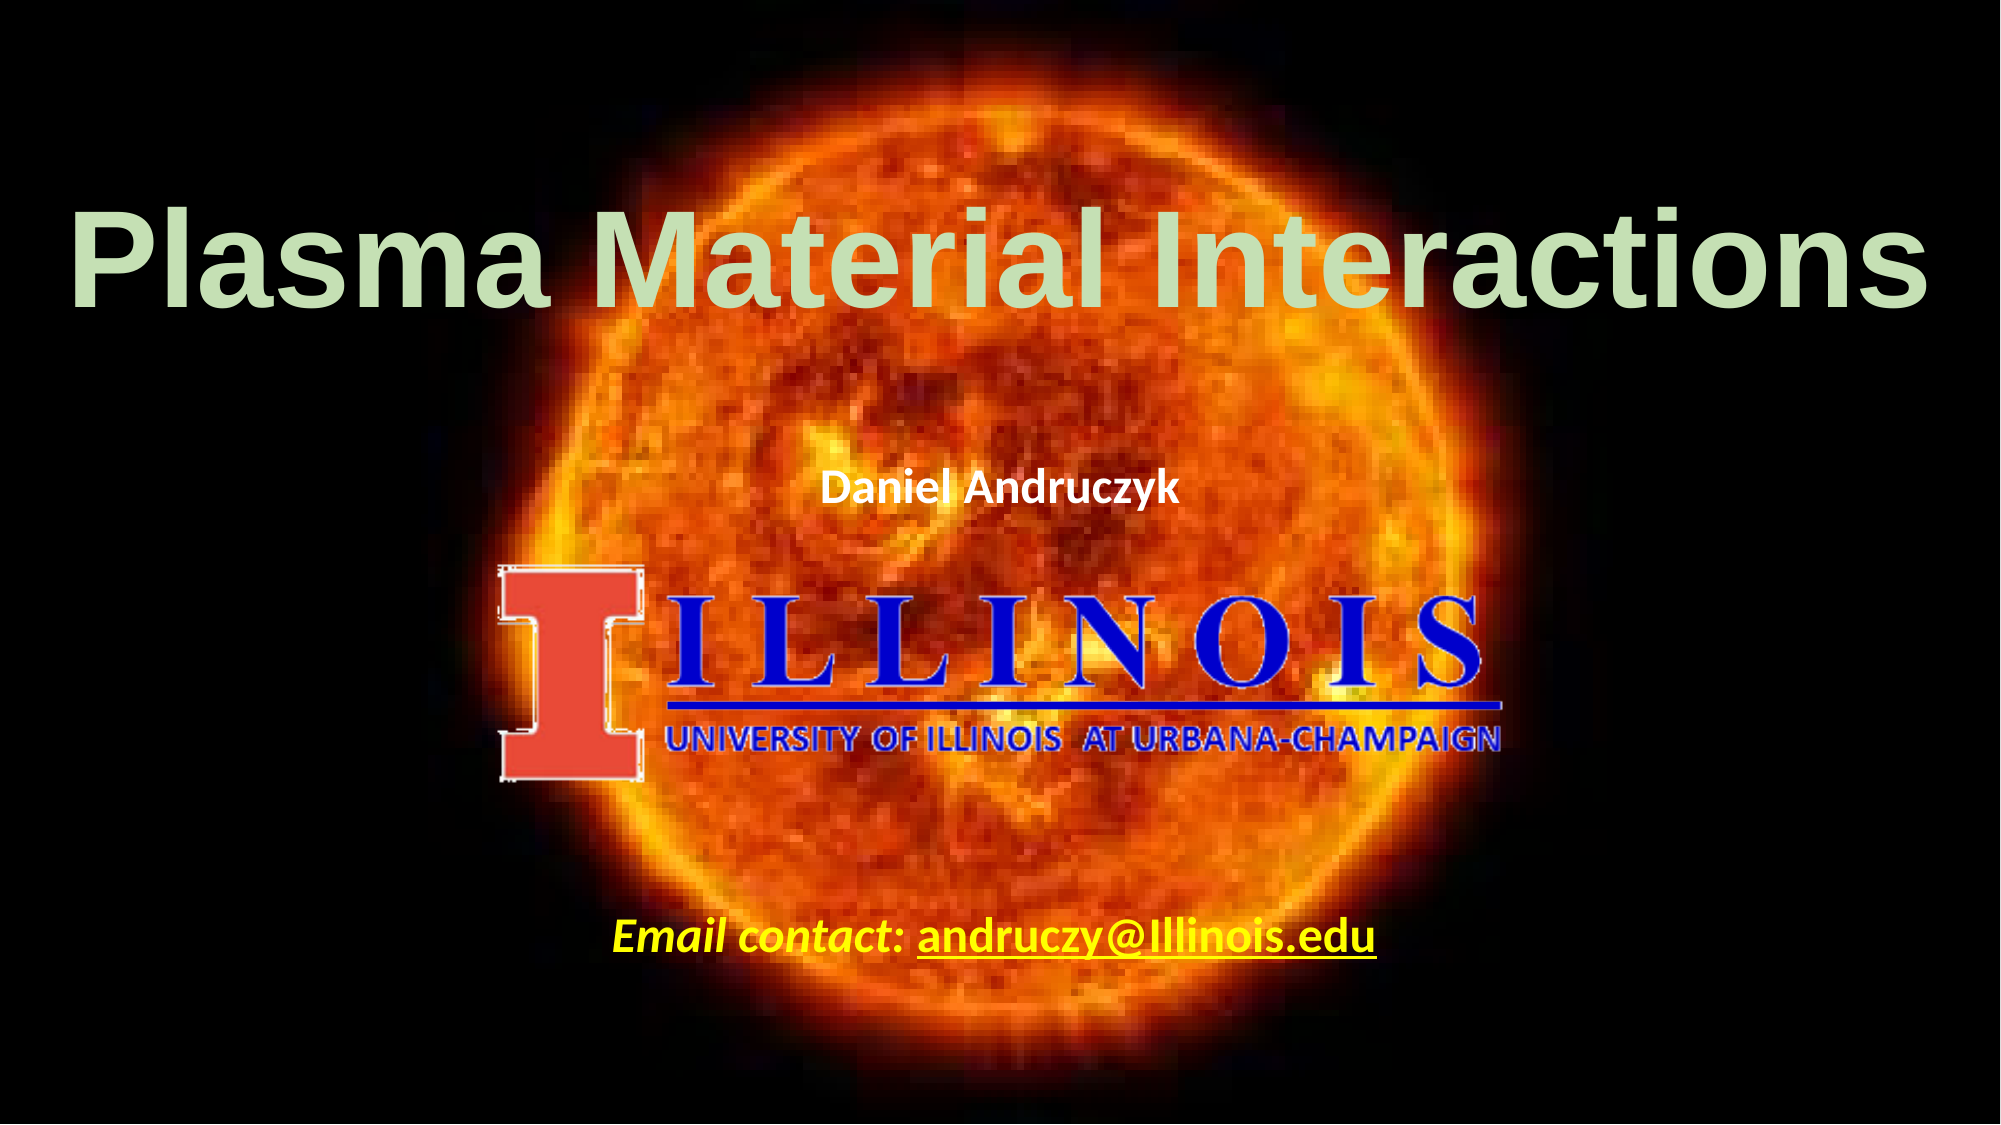

# Plasma Material Interactions
Daniel Andruczyk

Email contact: andruczy@Illinois.edu